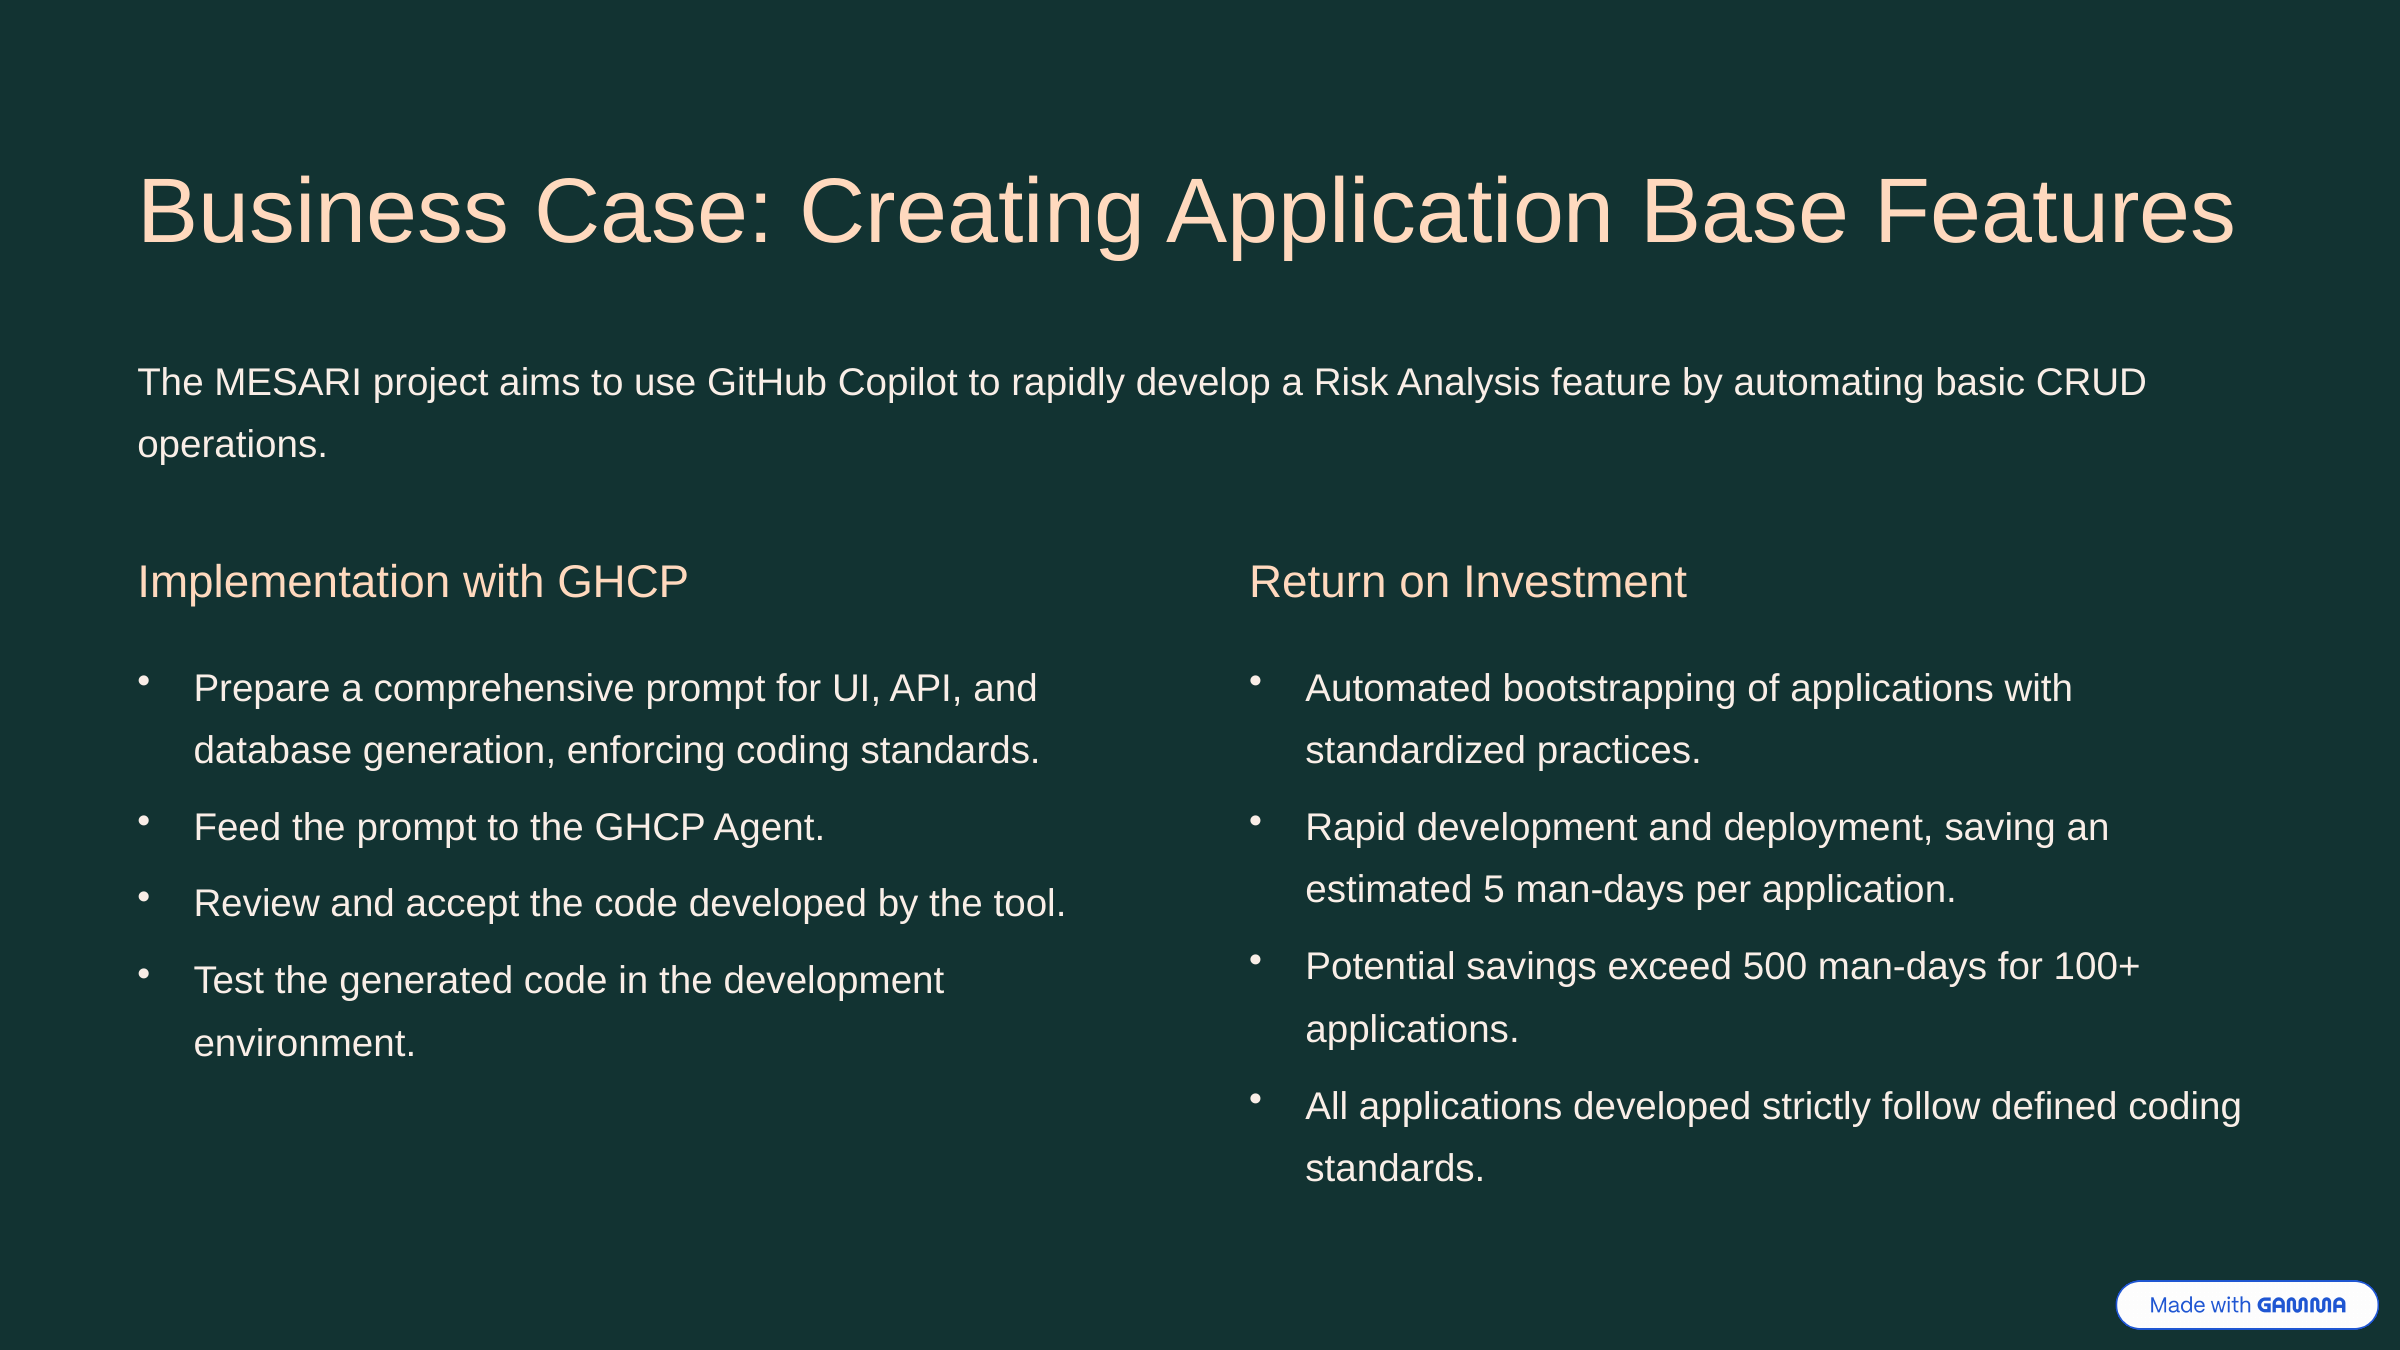

Business Case: Creating Application Base Features
The MESARI project aims to use GitHub Copilot to rapidly develop a Risk Analysis feature by automating basic CRUD operations.
Implementation with GHCP
Return on Investment
Prepare a comprehensive prompt for UI, API, and database generation, enforcing coding standards.
Automated bootstrapping of applications with standardized practices.
Feed the prompt to the GHCP Agent.
Rapid development and deployment, saving an estimated 5 man-days per application.
Review and accept the code developed by the tool.
Potential savings exceed 500 man-days for 100+ applications.
Test the generated code in the development environment.
All applications developed strictly follow defined coding standards.